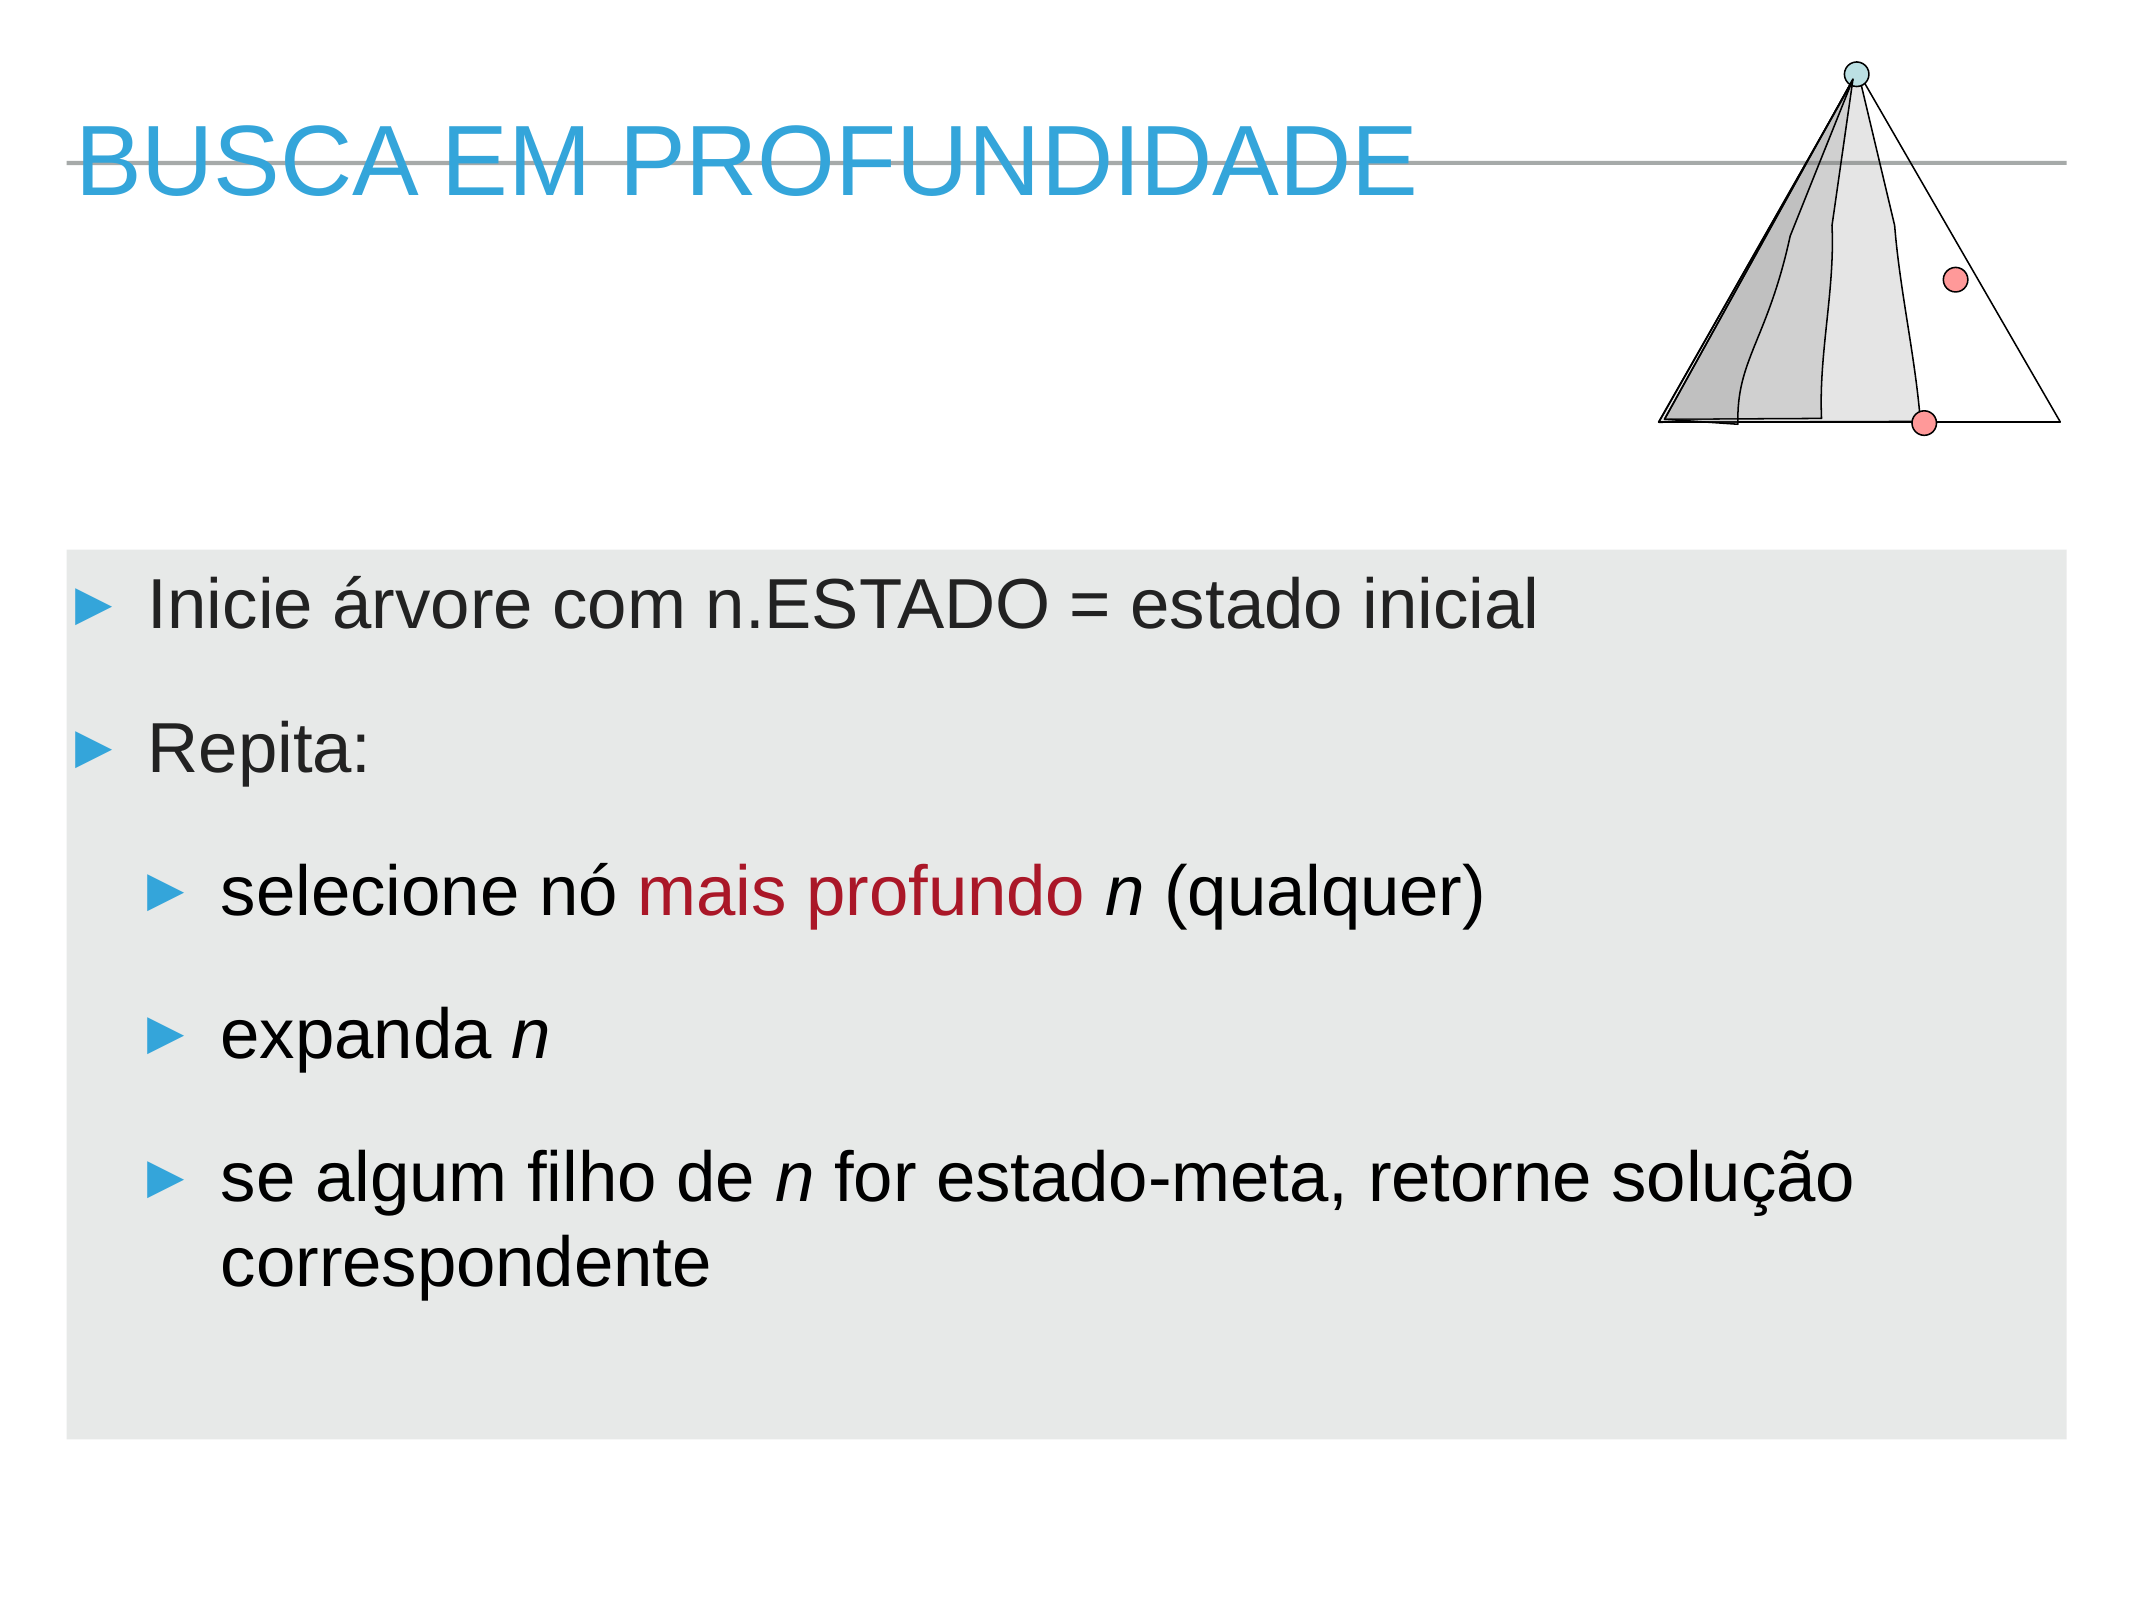

busca em profundidade
Inicie árvore com n.ESTADO = estado inicial
Repita:
selecione nó mais profundo n (qualquer)
expanda n
se algum filho de n for estado-meta, retorne solução correspondente